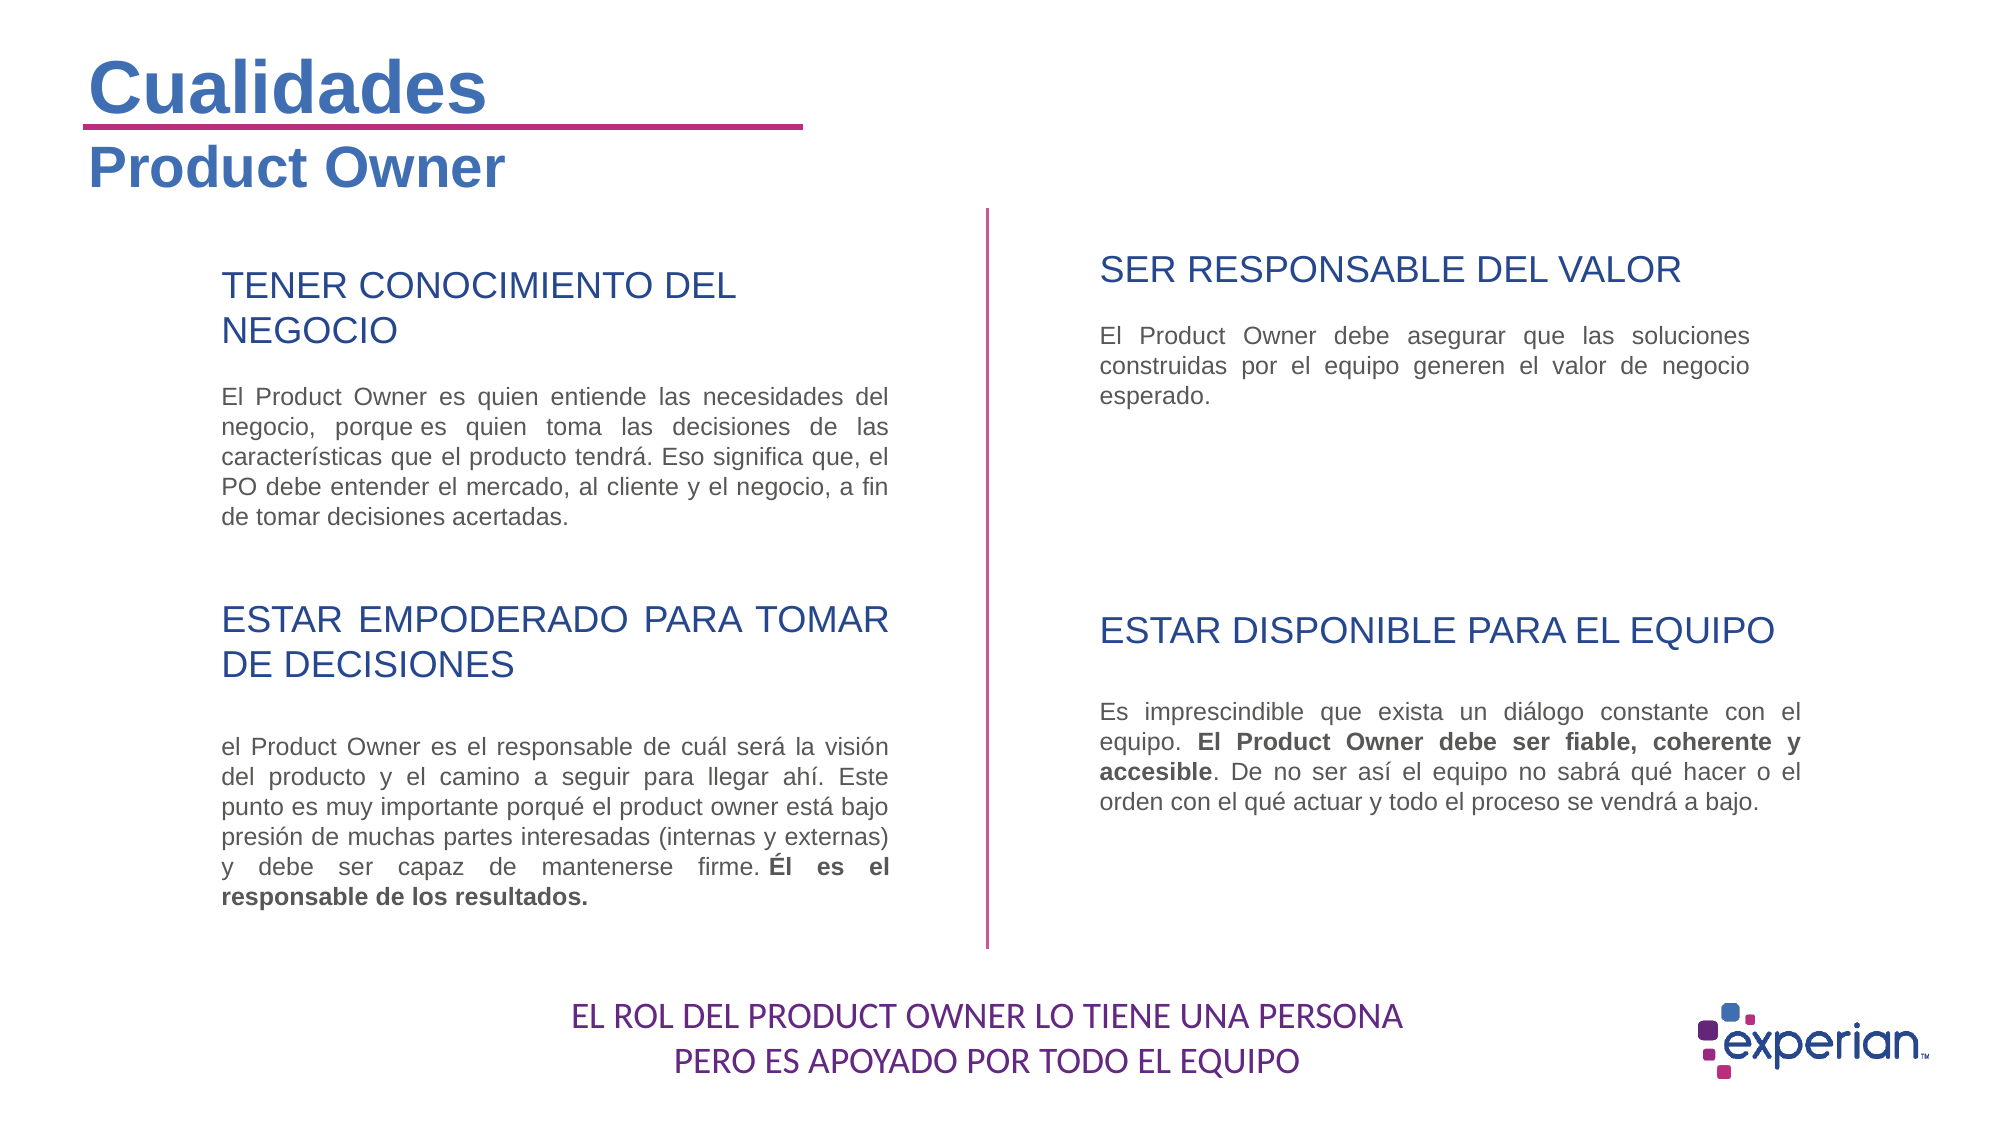

Cualidades
Product Owner
SER RESPONSABLE DEL VALOR

El Product Owner debe asegurar que las soluciones construidas por el equipo generen el valor de negocio esperado.
Tener conocimiento del negocio

El Product Owner es quien entiende las necesidades del negocio, porque es quien toma las decisiones de las características que el producto tendrá. Eso significa que, el PO debe entender el mercado, al cliente y el negocio, a fin de tomar decisiones acertadas.
ESTAR empoderado PARA Tomar DE DECISIONES

el Product Owner es el responsable de cuál será la visión del producto y el camino a seguir para llegar ahí. Este punto es muy importante porqué el product owner está bajo presión de muchas partes interesadas (internas y externas) y debe ser capaz de mantenerse firme. Él es el responsable de los resultados.
ESTAR DISPONIBLE PARA EL EQUIPO

Es imprescindible que exista un diálogo constante con el equipo. El Product Owner debe ser fiable, coherente y accesible. De no ser así el equipo no sabrá qué hacer o el orden con el qué actuar y todo el proceso se vendrá a bajo.

El Rol del product Owner lo tiene una persona pero es apoyado por todo el equipo